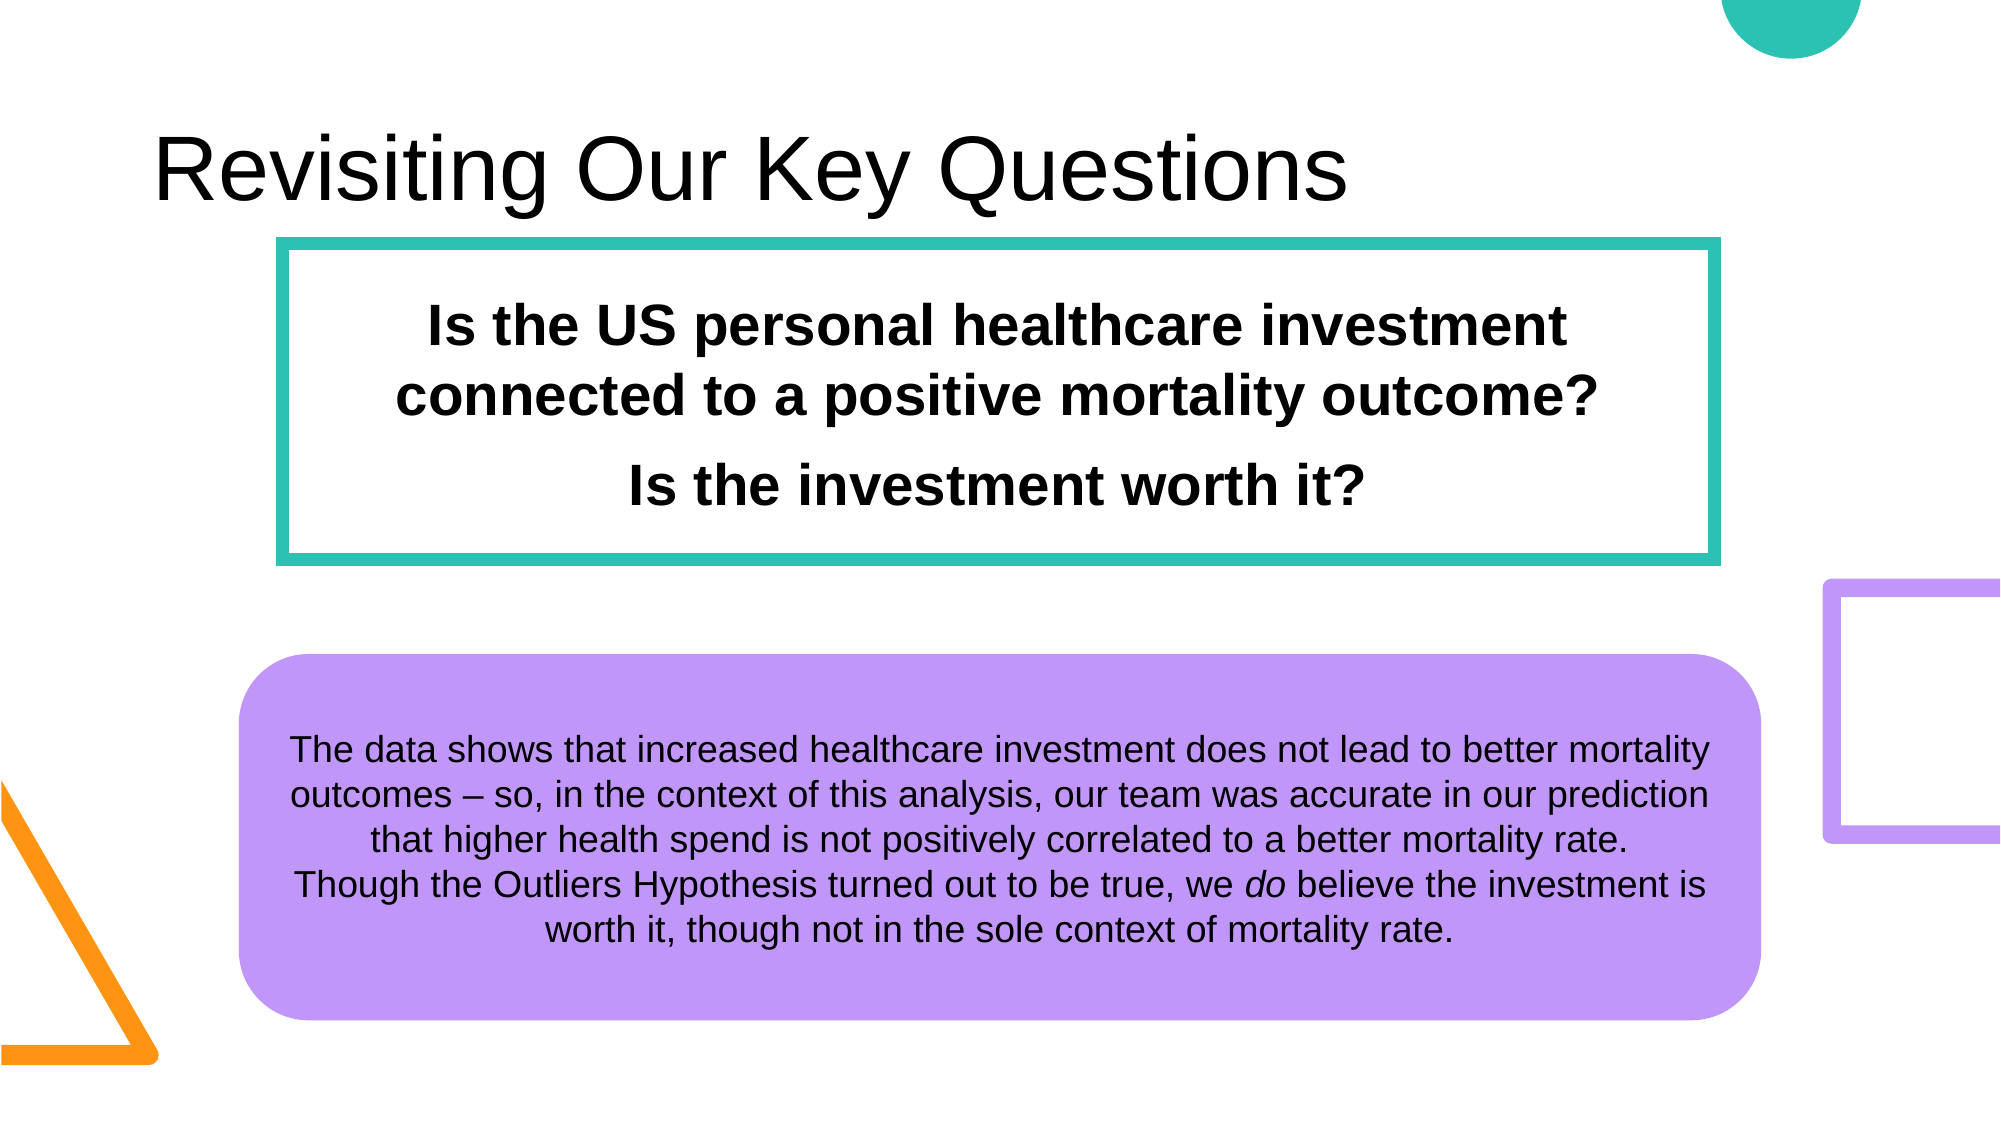

# Revisiting Our Key Questions

Is the US personal healthcare investment connected to a positive mortality outcome?

Is the investment worth it?

The data shows that increased healthcare investment does not lead to better mortality outcomes – so, in the context of this analysis, our team was accurate in our prediction that higher health spend is not positively correlated to a better mortality rate.
Though the Outliers Hypothesis turned out to be true, we do believe the investment is worth it, though not in the sole context of mortality rate.